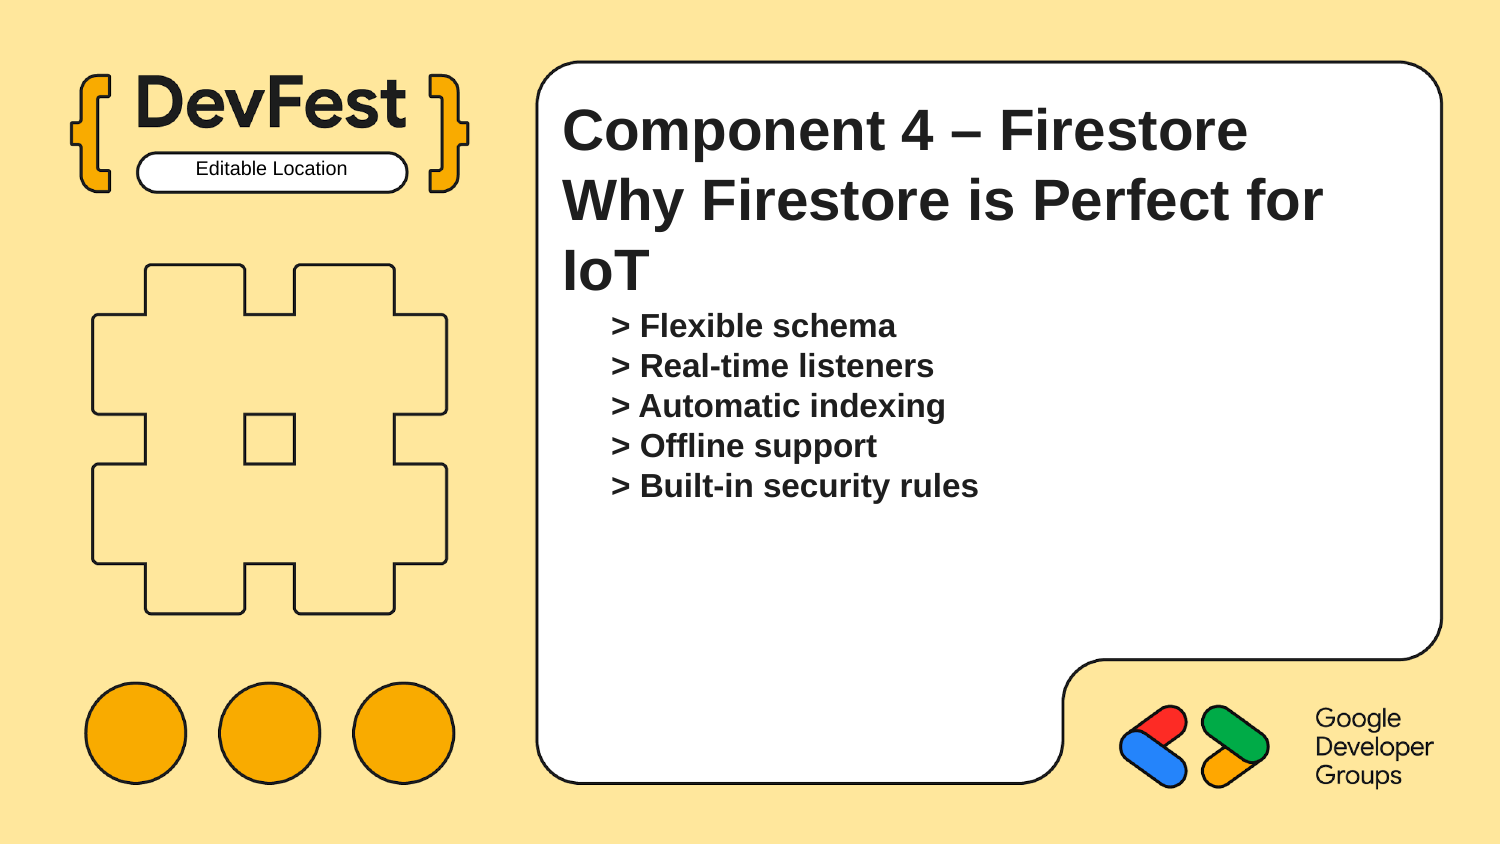

Component 4 – Firestore
Why Firestore is Perfect for IoT
Editable Location
> Flexible schema
> Real-time listeners
> Automatic indexing
> Offline support
> Built-in security rules